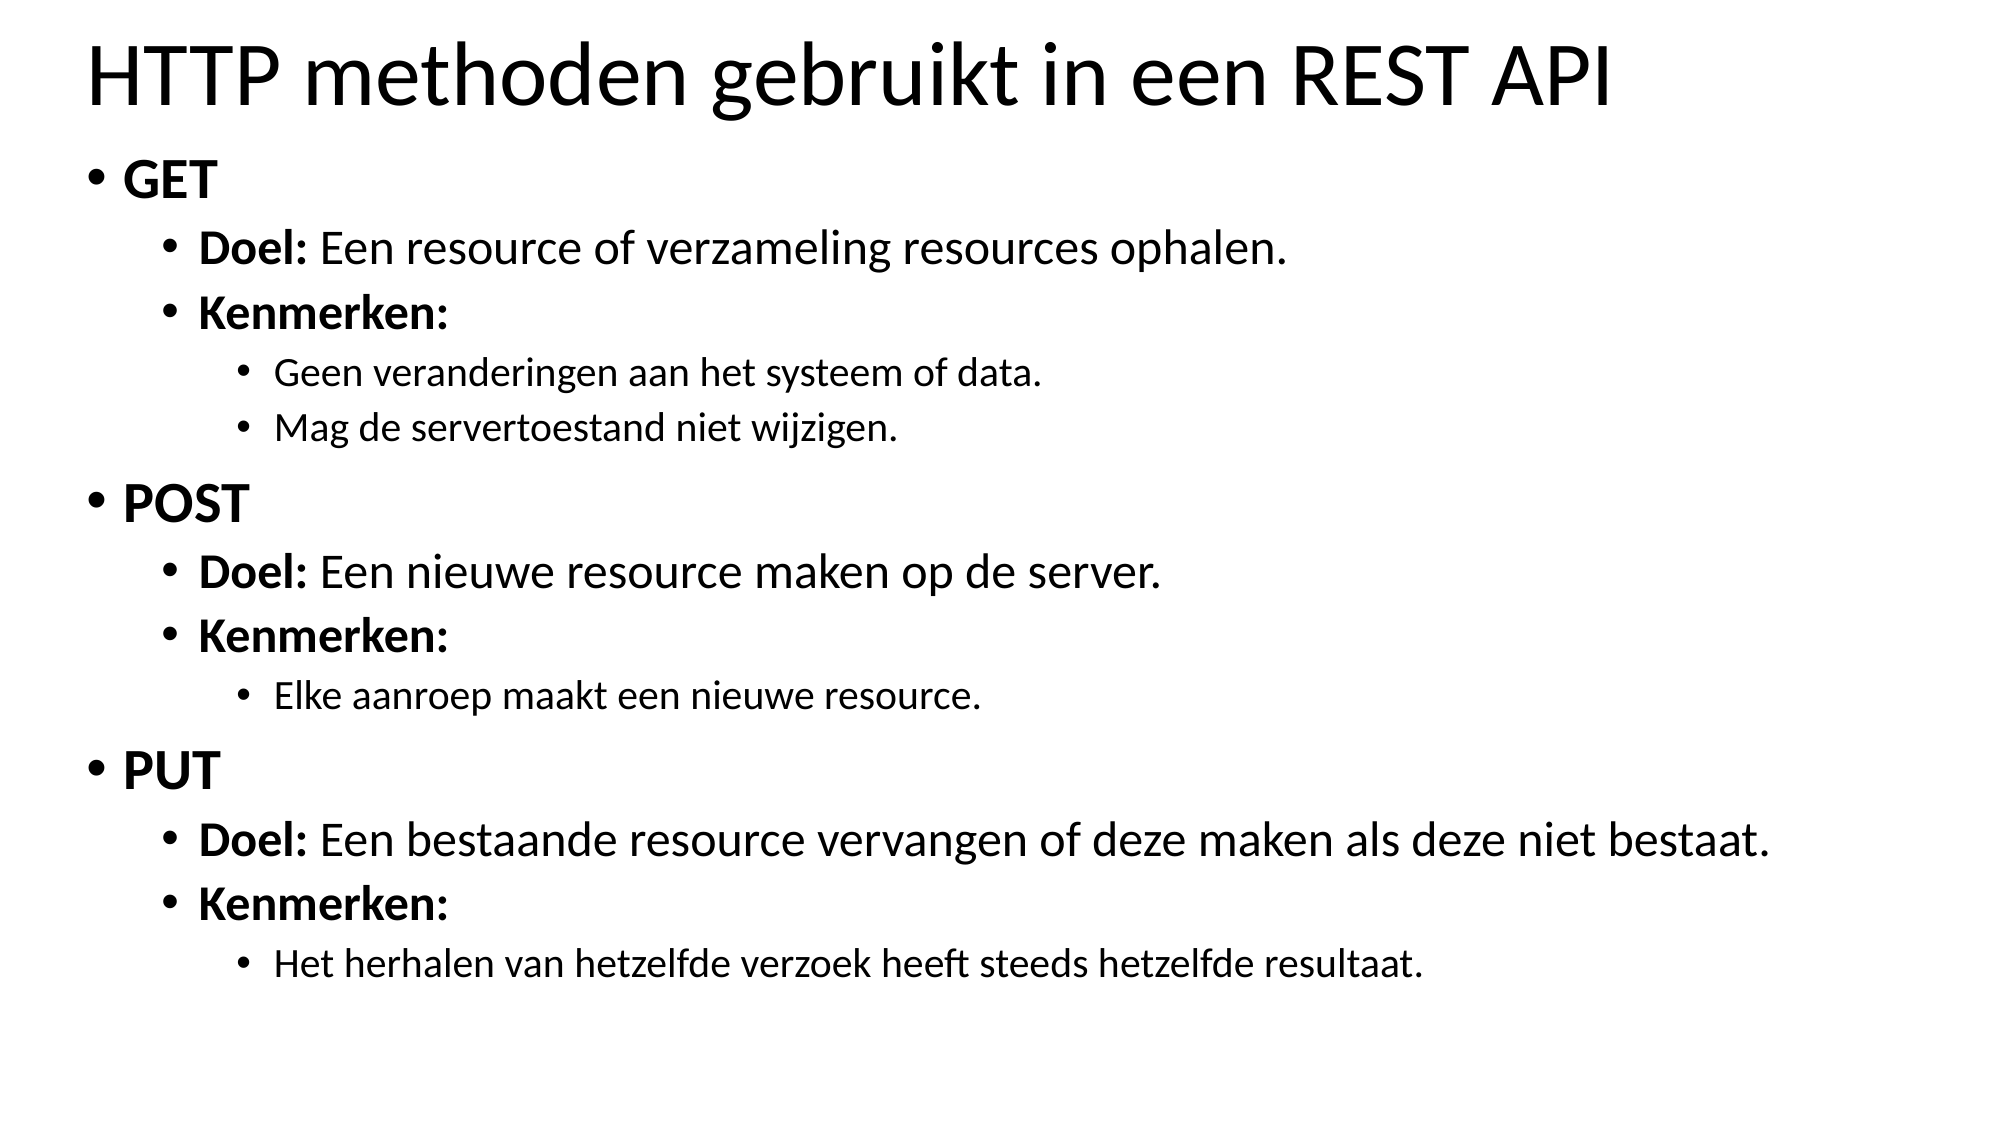

# HTTP methoden gebruikt in een REST API
GET
Doel: Een resource of verzameling resources ophalen.
Kenmerken:
Geen veranderingen aan het systeem of data.
Mag de servertoestand niet wijzigen.
POST
Doel: Een nieuwe resource maken op de server.
Kenmerken:
Elke aanroep maakt een nieuwe resource.
PUT
Doel: Een bestaande resource vervangen of deze maken als deze niet bestaat.
Kenmerken:
Het herhalen van hetzelfde verzoek heeft steeds hetzelfde resultaat.